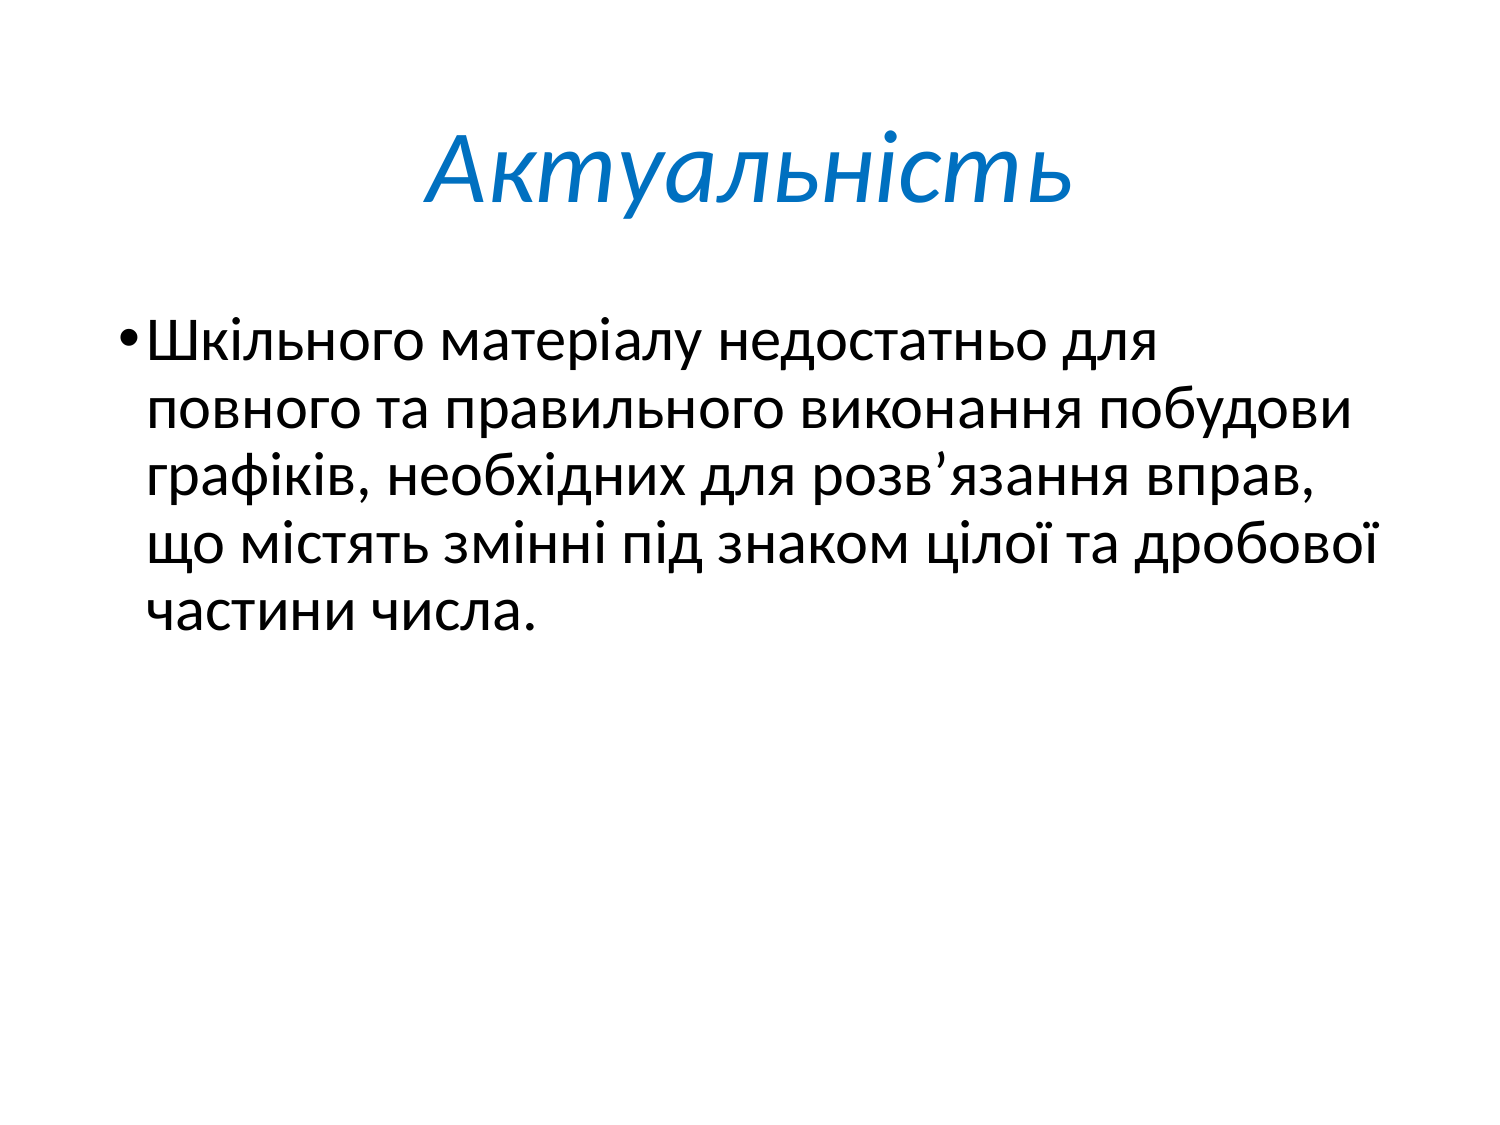

# Актуальність
Шкільного матеріалу недостатньо для повного та правильного виконання побудови графіків, необхідних для розв’язання вправ, що містять змінні під знаком цілої та дробової частини числа.